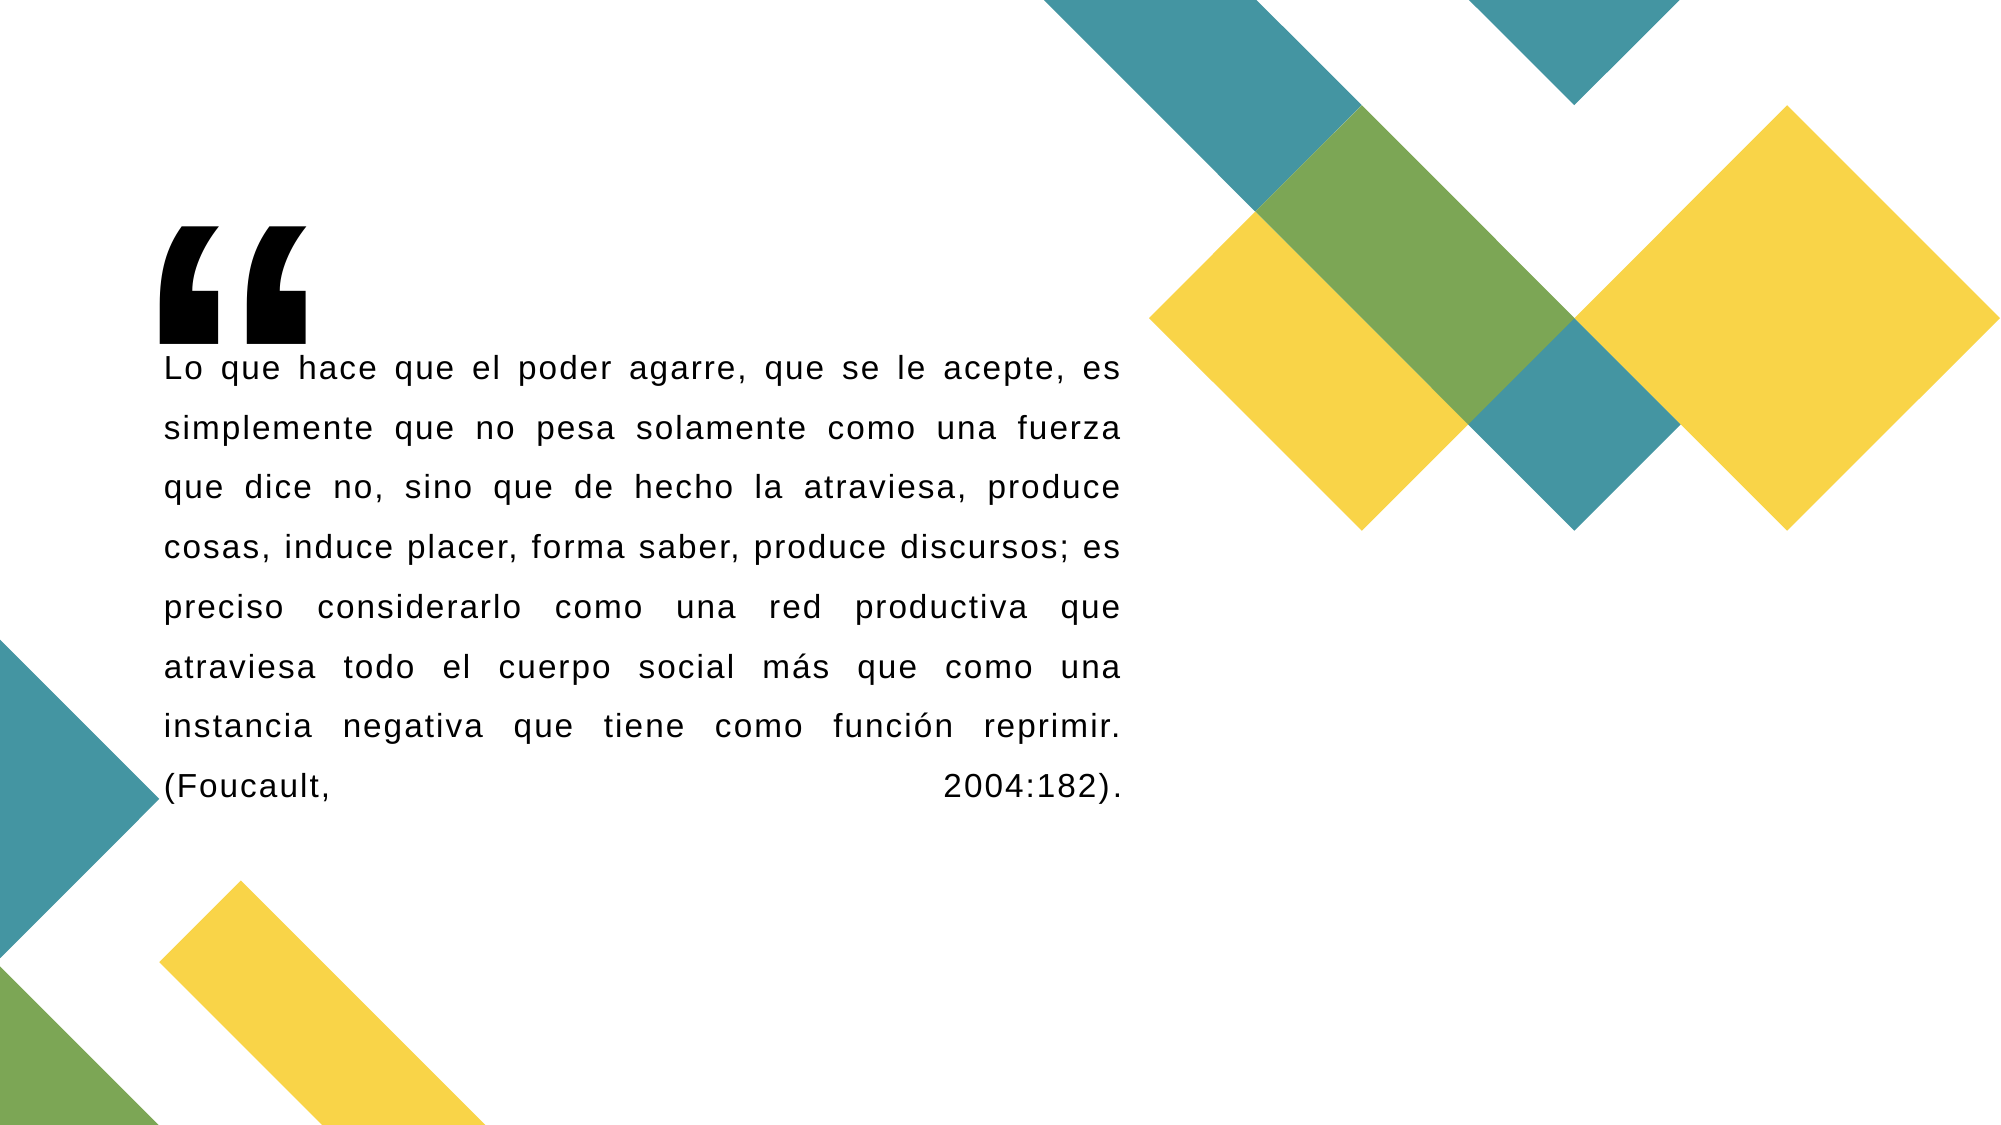

# Lo que hace que el poder agarre, que se le acepte, es simplemente que no pesa solamente como una fuerza que dice no, sino que de hecho la atraviesa, produce cosas, induce placer, forma saber, produce discursos; es preciso considerarlo como una red productiva que atraviesa todo el cuerpo social más que como una instancia negativa que tiene como función reprimir. (Foucault, 2004:182).